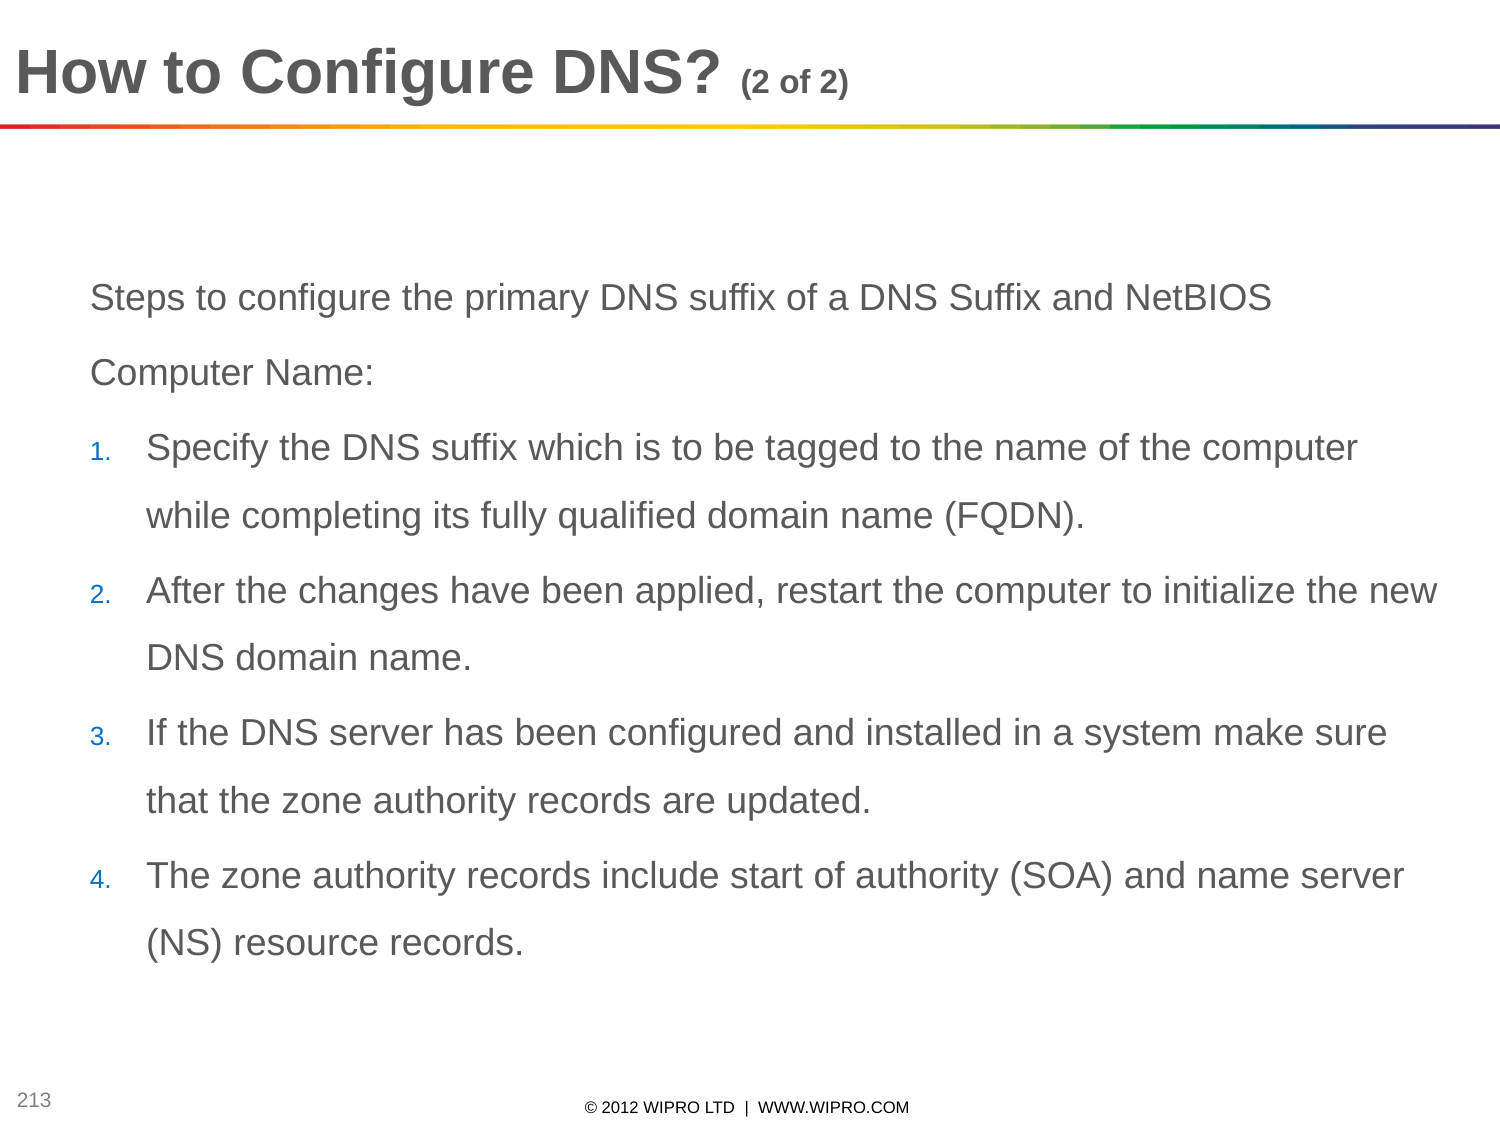

How to Configure DNS? (2 of 2)
Steps to configure the primary DNS suffix of a DNS Suffix and NetBIOS
Computer Name:
Specify the DNS suffix which is to be tagged to the name of the computer while completing its fully qualified domain name (FQDN).
After the changes have been applied, restart the computer to initialize the new DNS domain name.
If the DNS server has been configured and installed in a system make sure that the zone authority records are updated.
The zone authority records include start of authority (SOA) and name server (NS) resource records.